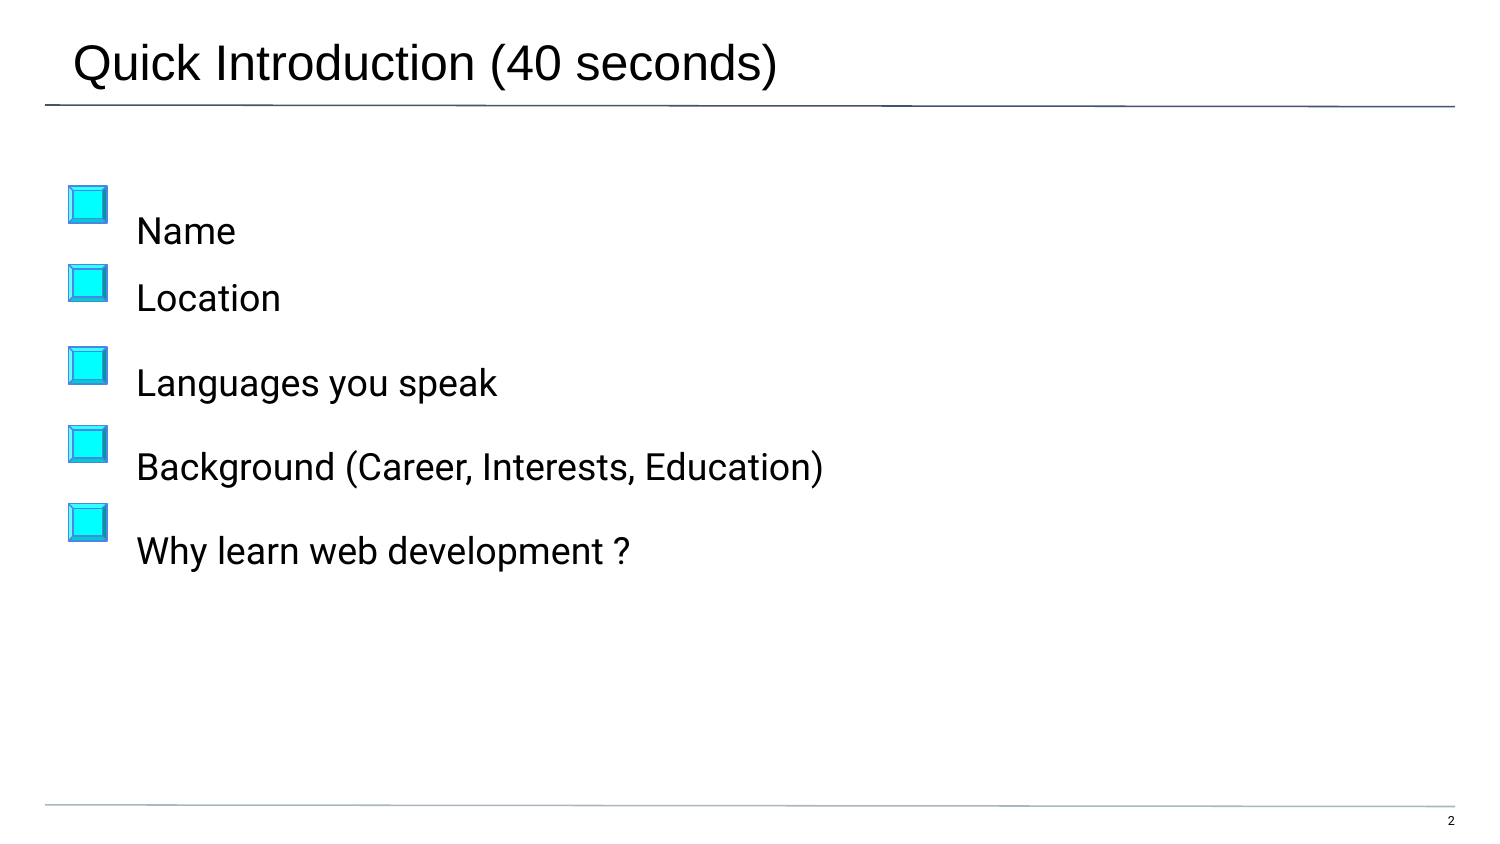

# Quick Introduction (40 seconds)
Name
Location
Languages you speak
Background (Career, Interests, Education)
Why learn web development ?